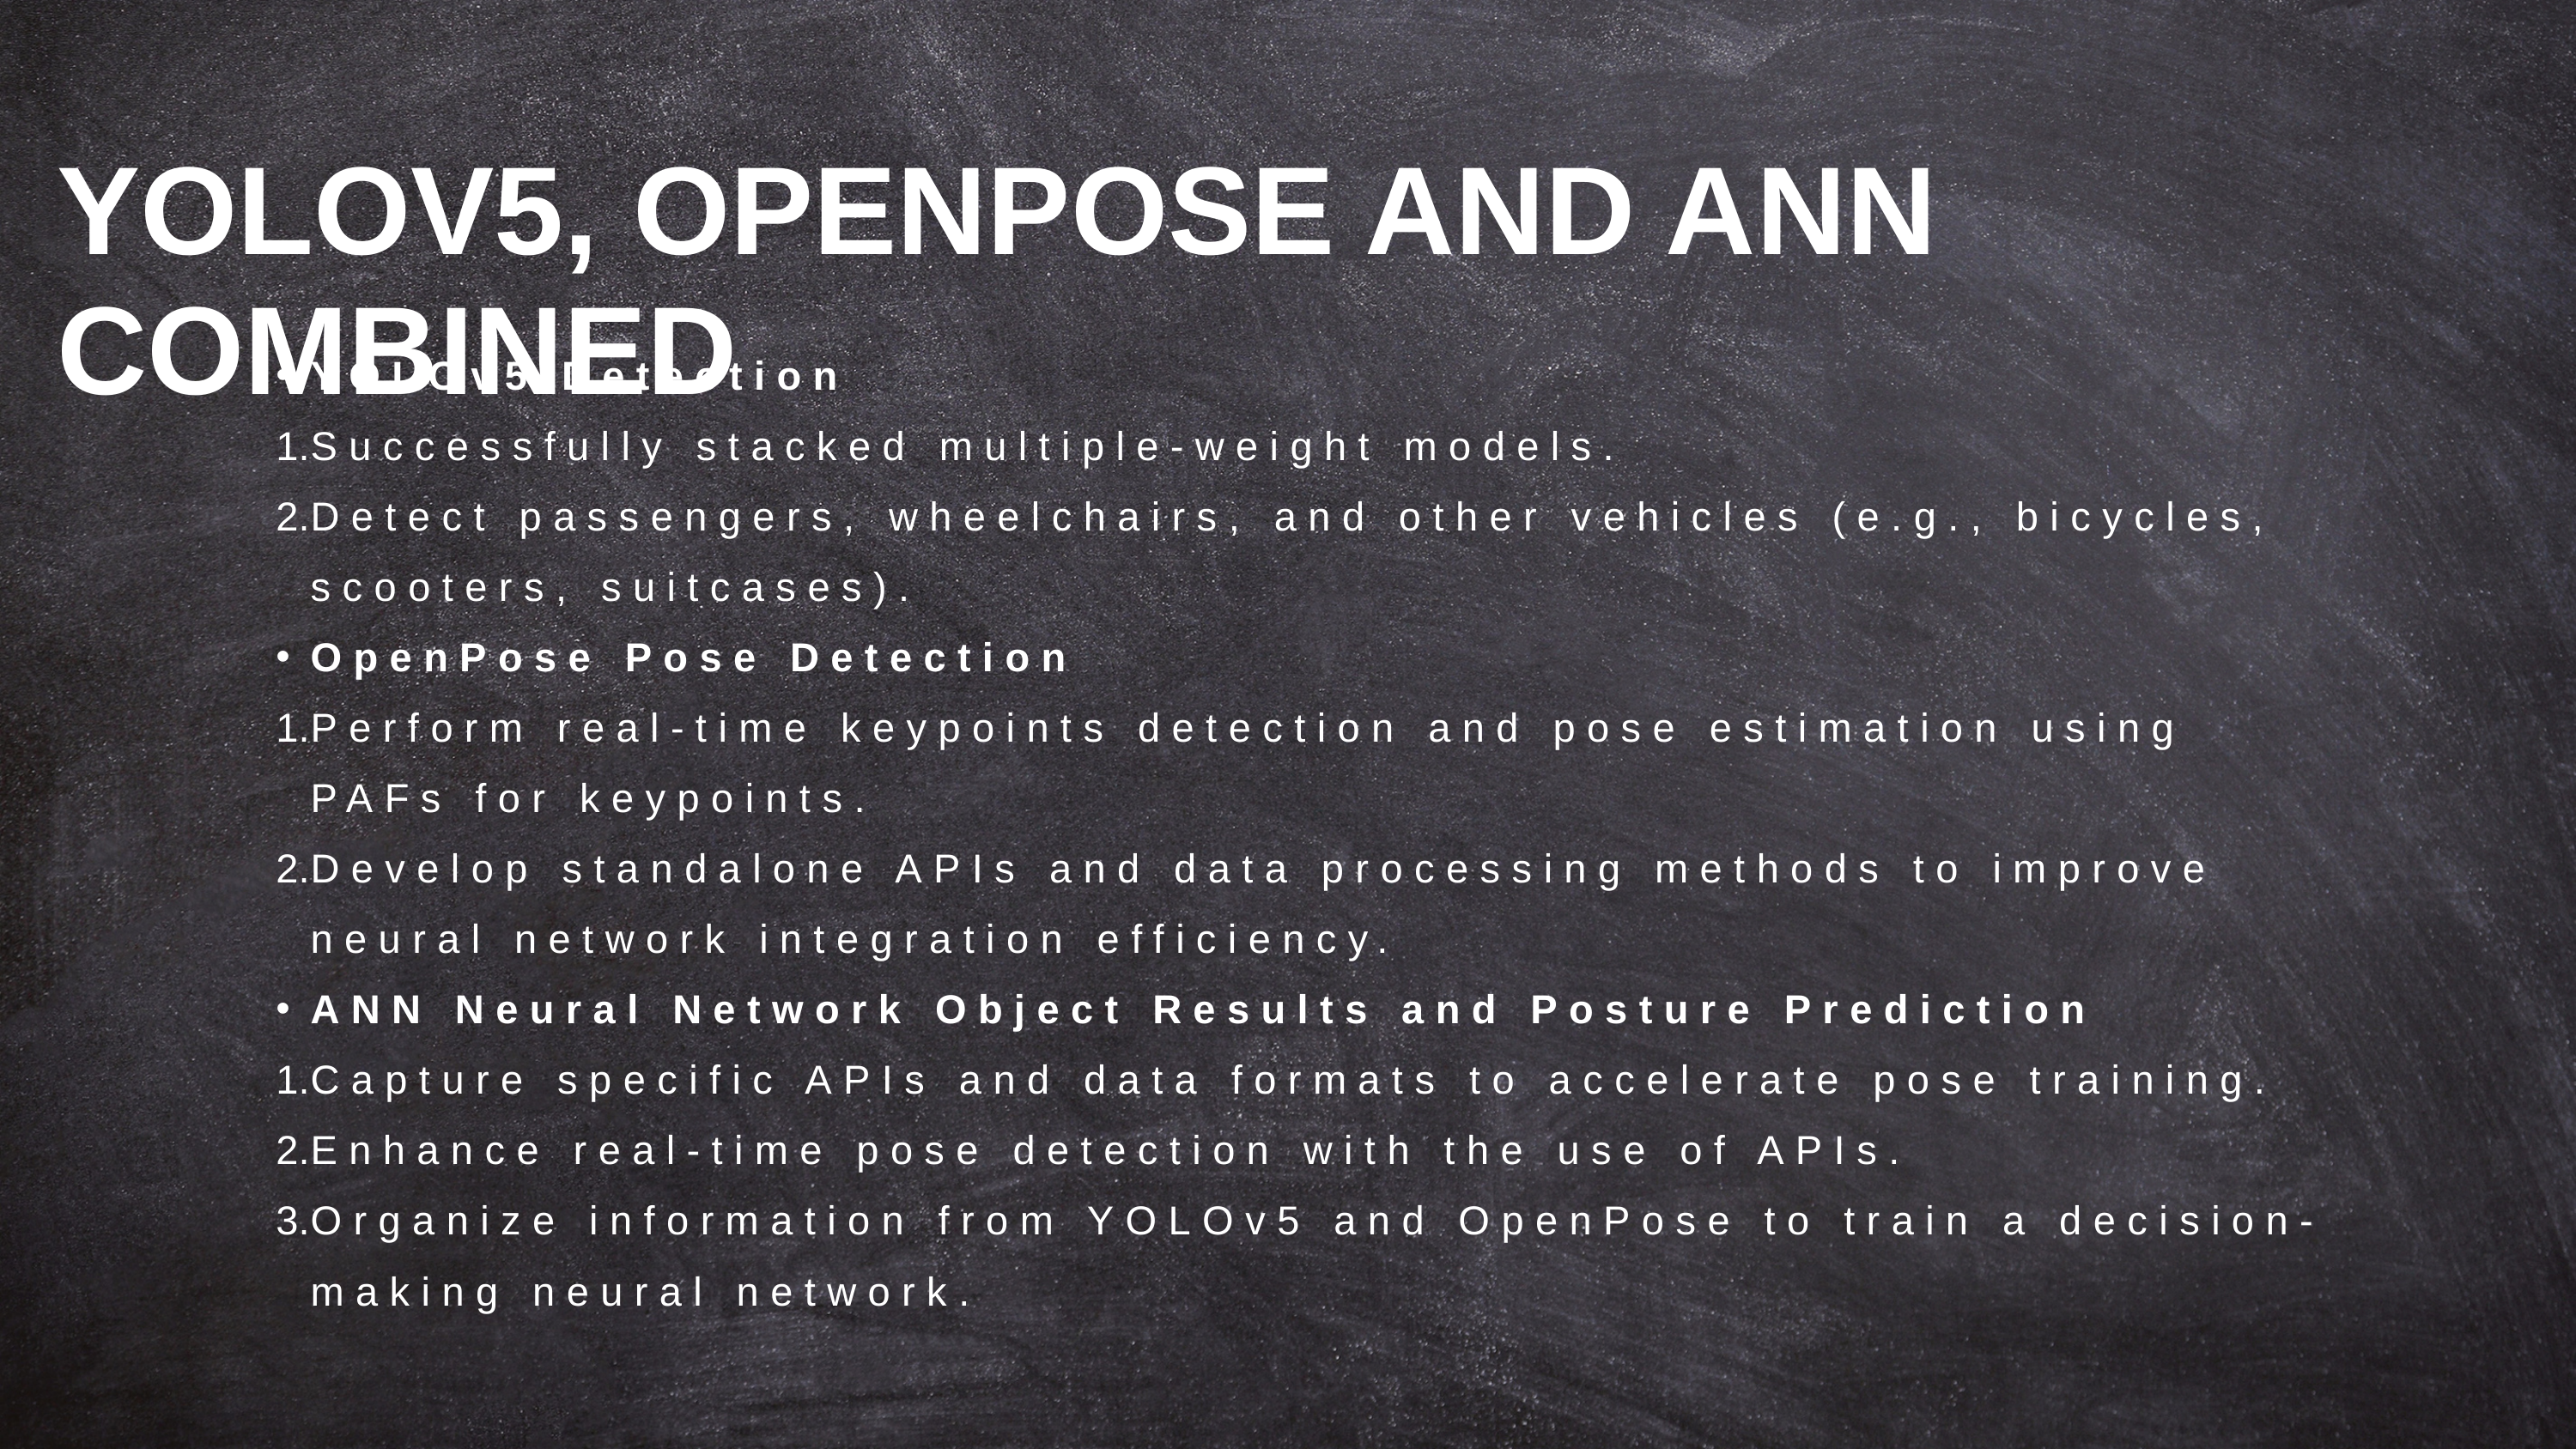

YOLOV5, OPENPOSE AND ANN COMBINED
YOLOv5 Detection
Successfully stacked multiple-weight models.
Detect passengers, wheelchairs, and other vehicles (e.g., bicycles, scooters, suitcases).
OpenPose Pose Detection
Perform real-time keypoints detection and pose estimation using PAFs for keypoints.
Develop standalone APIs and data processing methods to improve neural network integration efficiency.
ANN Neural Network Object Results and Posture Prediction
Capture specific APIs and data formats to accelerate pose training.
Enhance real-time pose detection with the use of APIs.
Organize information from YOLOv5 and OpenPose to train a decision-making neural network.